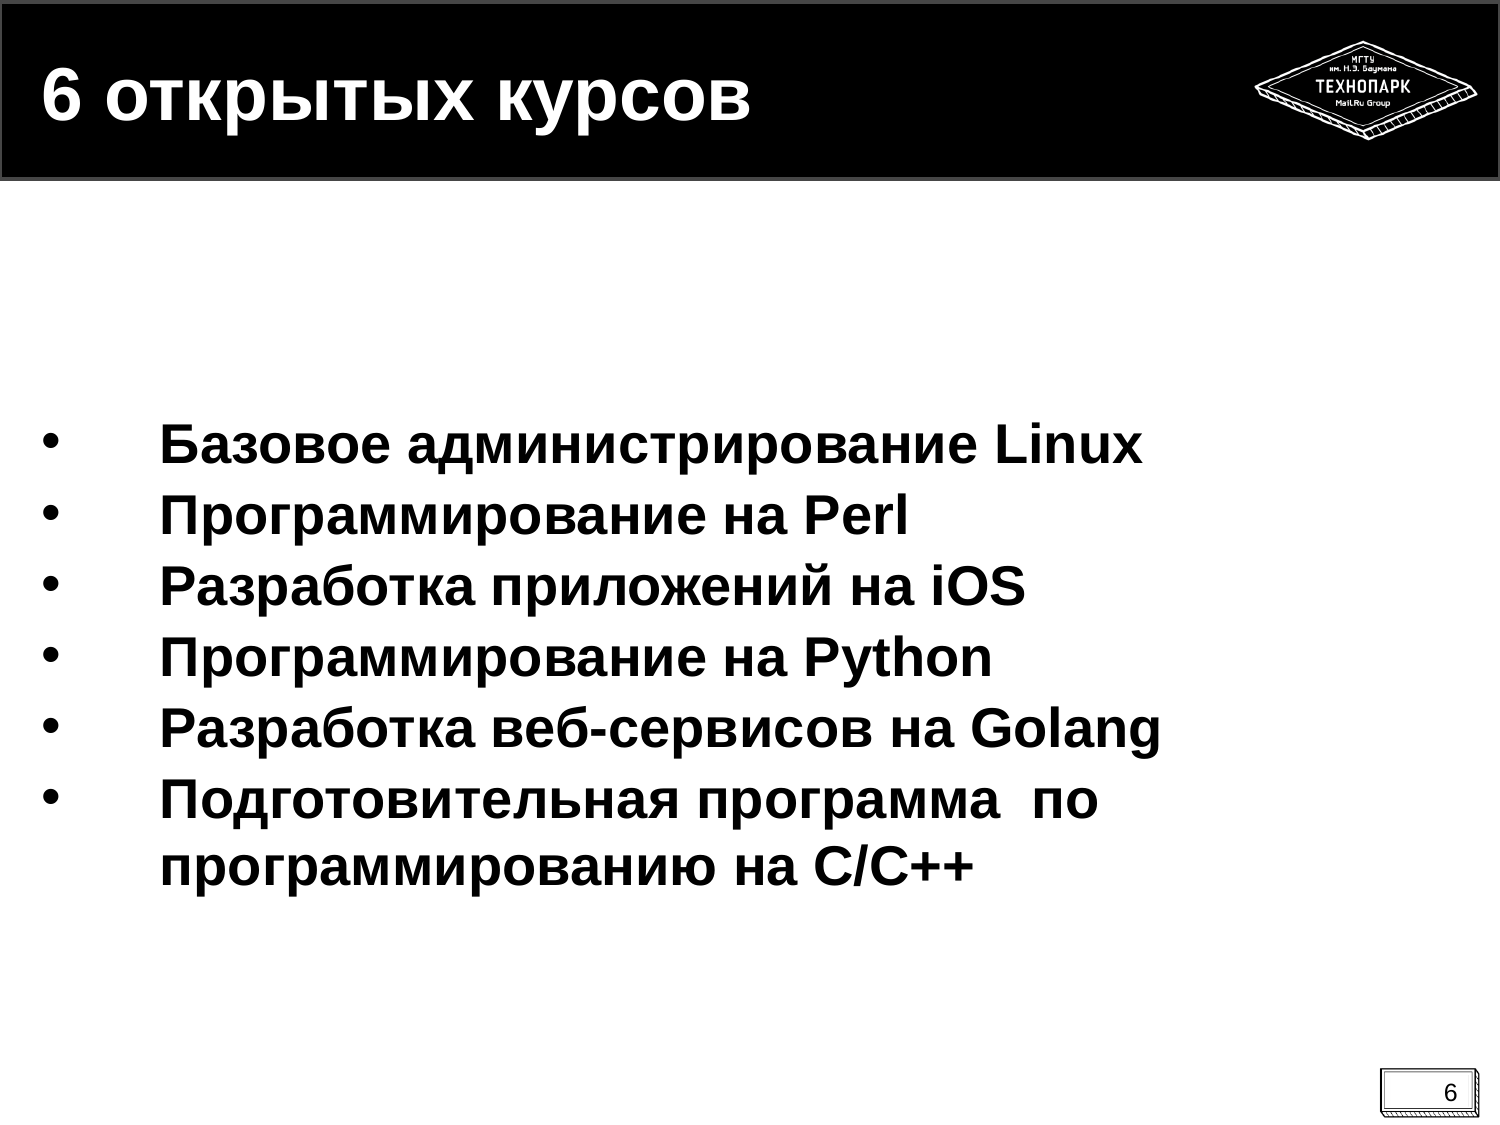

# 6 открытых курсов

Базовое администрирование Linux
Программирование на Perl
Разработка приложений на iOS
Программирование на Python
Разработка веб-сервисов на Golang
Подготовительная программа  по  программированию на С/С++

6